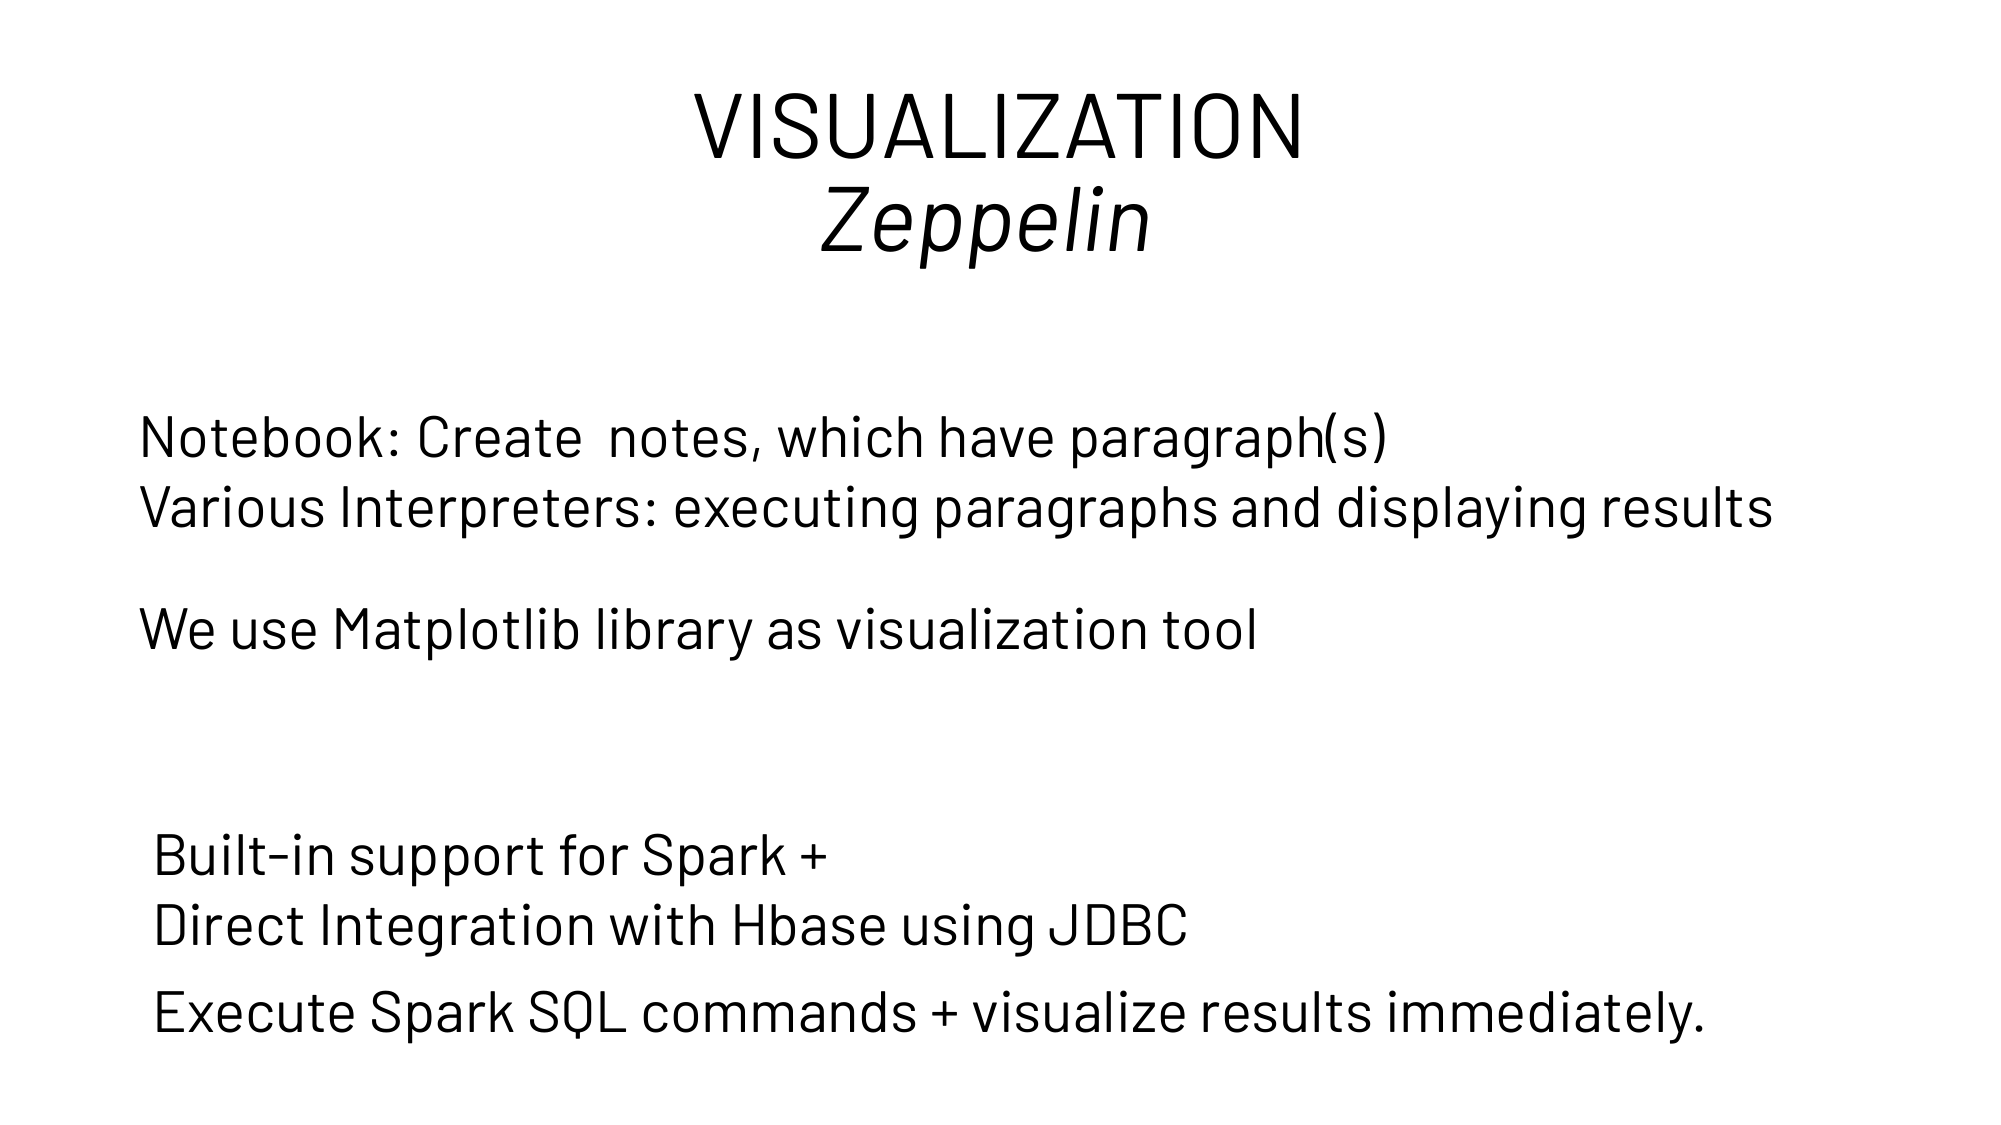

# VISUALIZATION
Zeppelin
Notebook: Create  notes, which have paragraph(s)
Various Interpreters: executing paragraphs and displaying results
We use Matplotlib library as visualization tool
Built-in support for Spark +
Direct Integration with Hbase using JDBC
Execute Spark SQL commands + visualize results immediately.